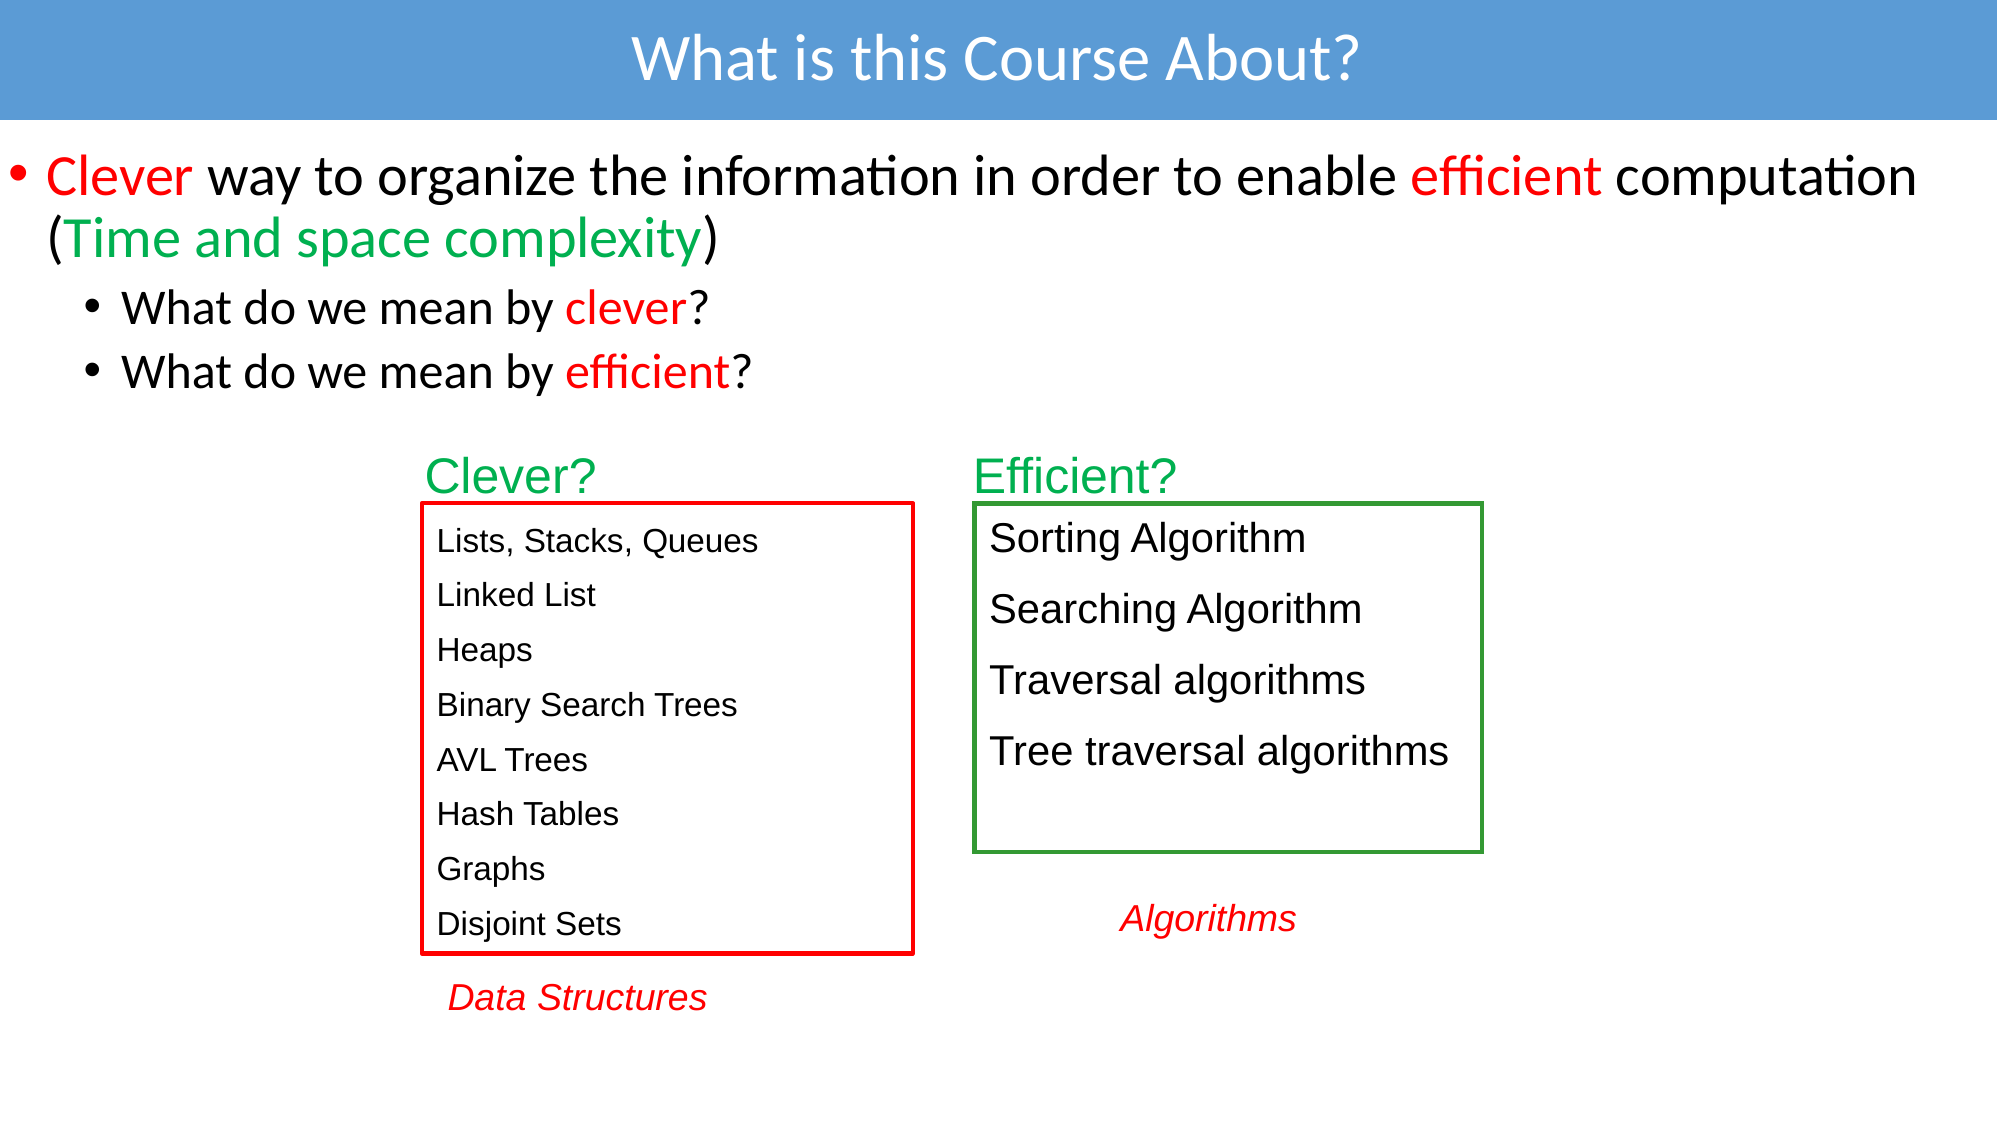

What is this Course About?
Clever way to organize the information in order to enable efficient computation (Time and space complexity)
What do we mean by clever?
What do we mean by efficient?

 Clever?                           Efficient?
Lists, Stacks, Queues
Linked List
Heaps
Binary Search Trees
AVL Trees
Hash Tables
Graphs
Disjoint Sets
Sorting Algorithm
Searching Algorithm
Traversal algorithms
Tree traversal algorithms

Data Structures
Algorithms